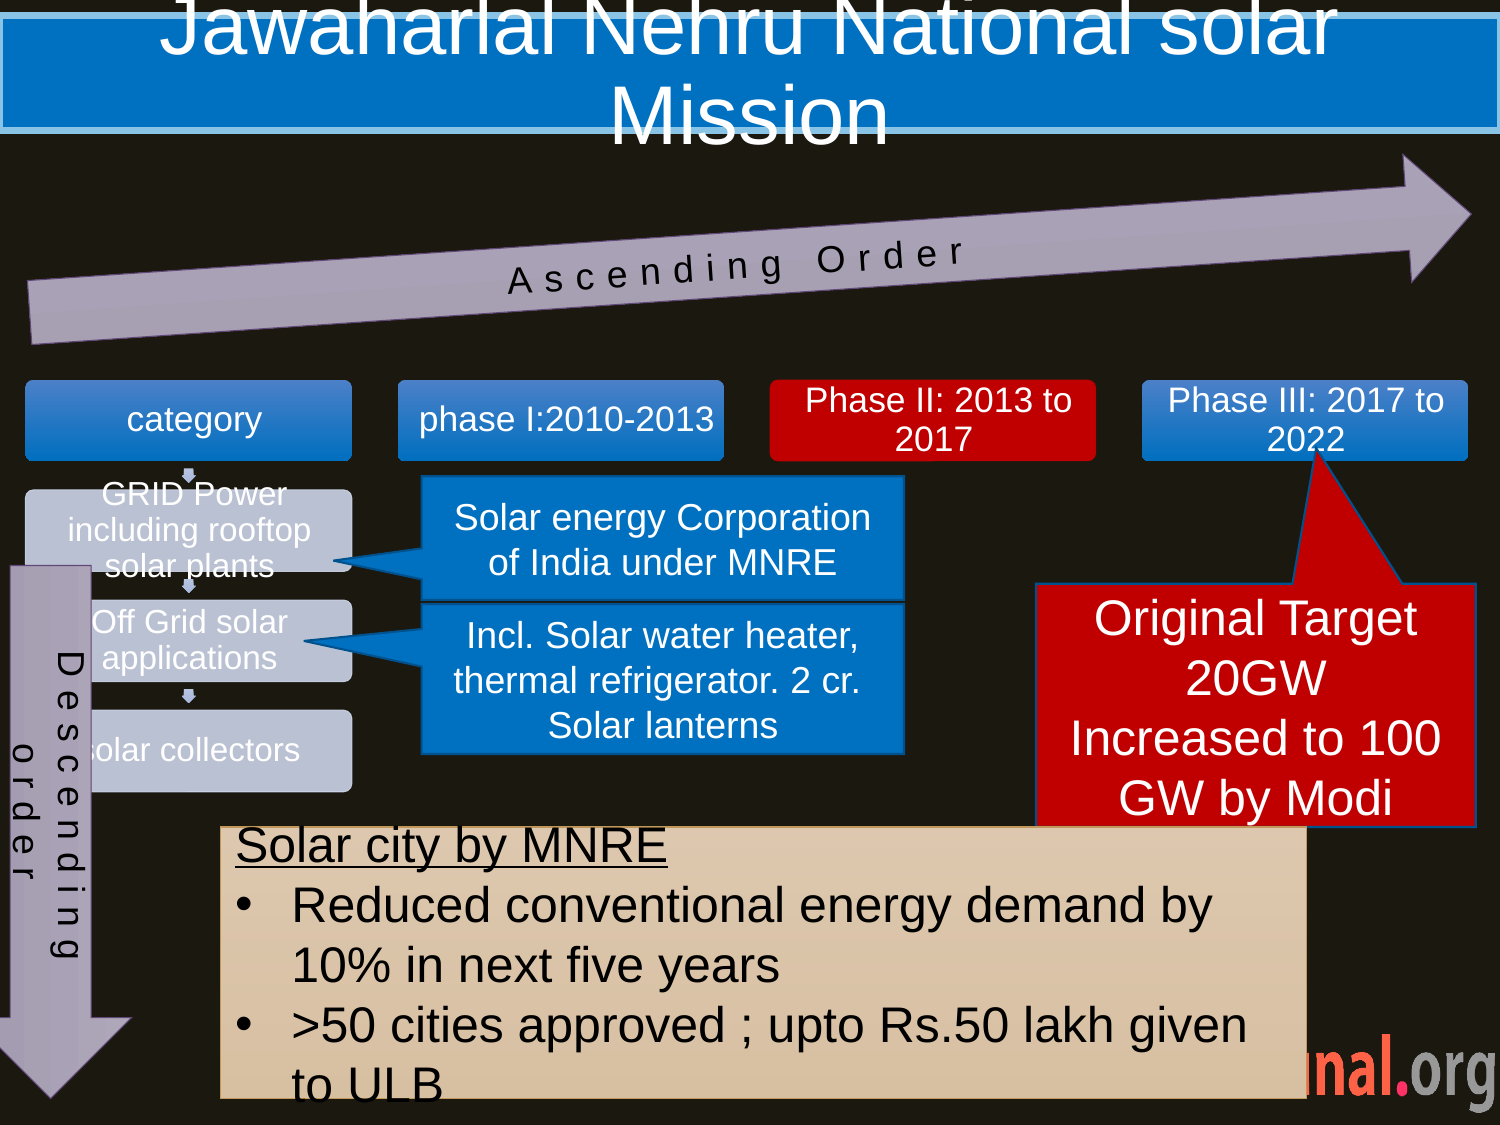

# Jawaharlal Nehru National solar Mission
 category
 GRID Power including rooftop solar plants
Off Grid solar applications
solar collectors
 phase I:2010-2013
 Phase II: 2013 to 2017
Phase III: 2017 to 2022
Ascending Order
Solar energy Corporation of India under MNRE
Original Target 20GW
Increased to 100 GW by Modi
Incl. Solar water heater, thermal refrigerator. 2 cr.  Solar lanterns
Descending order
Solar city by MNRE
Reduced conventional energy demand by 10% in next five years
>50 cities approved ; upto Rs.50 lakh given to ULB